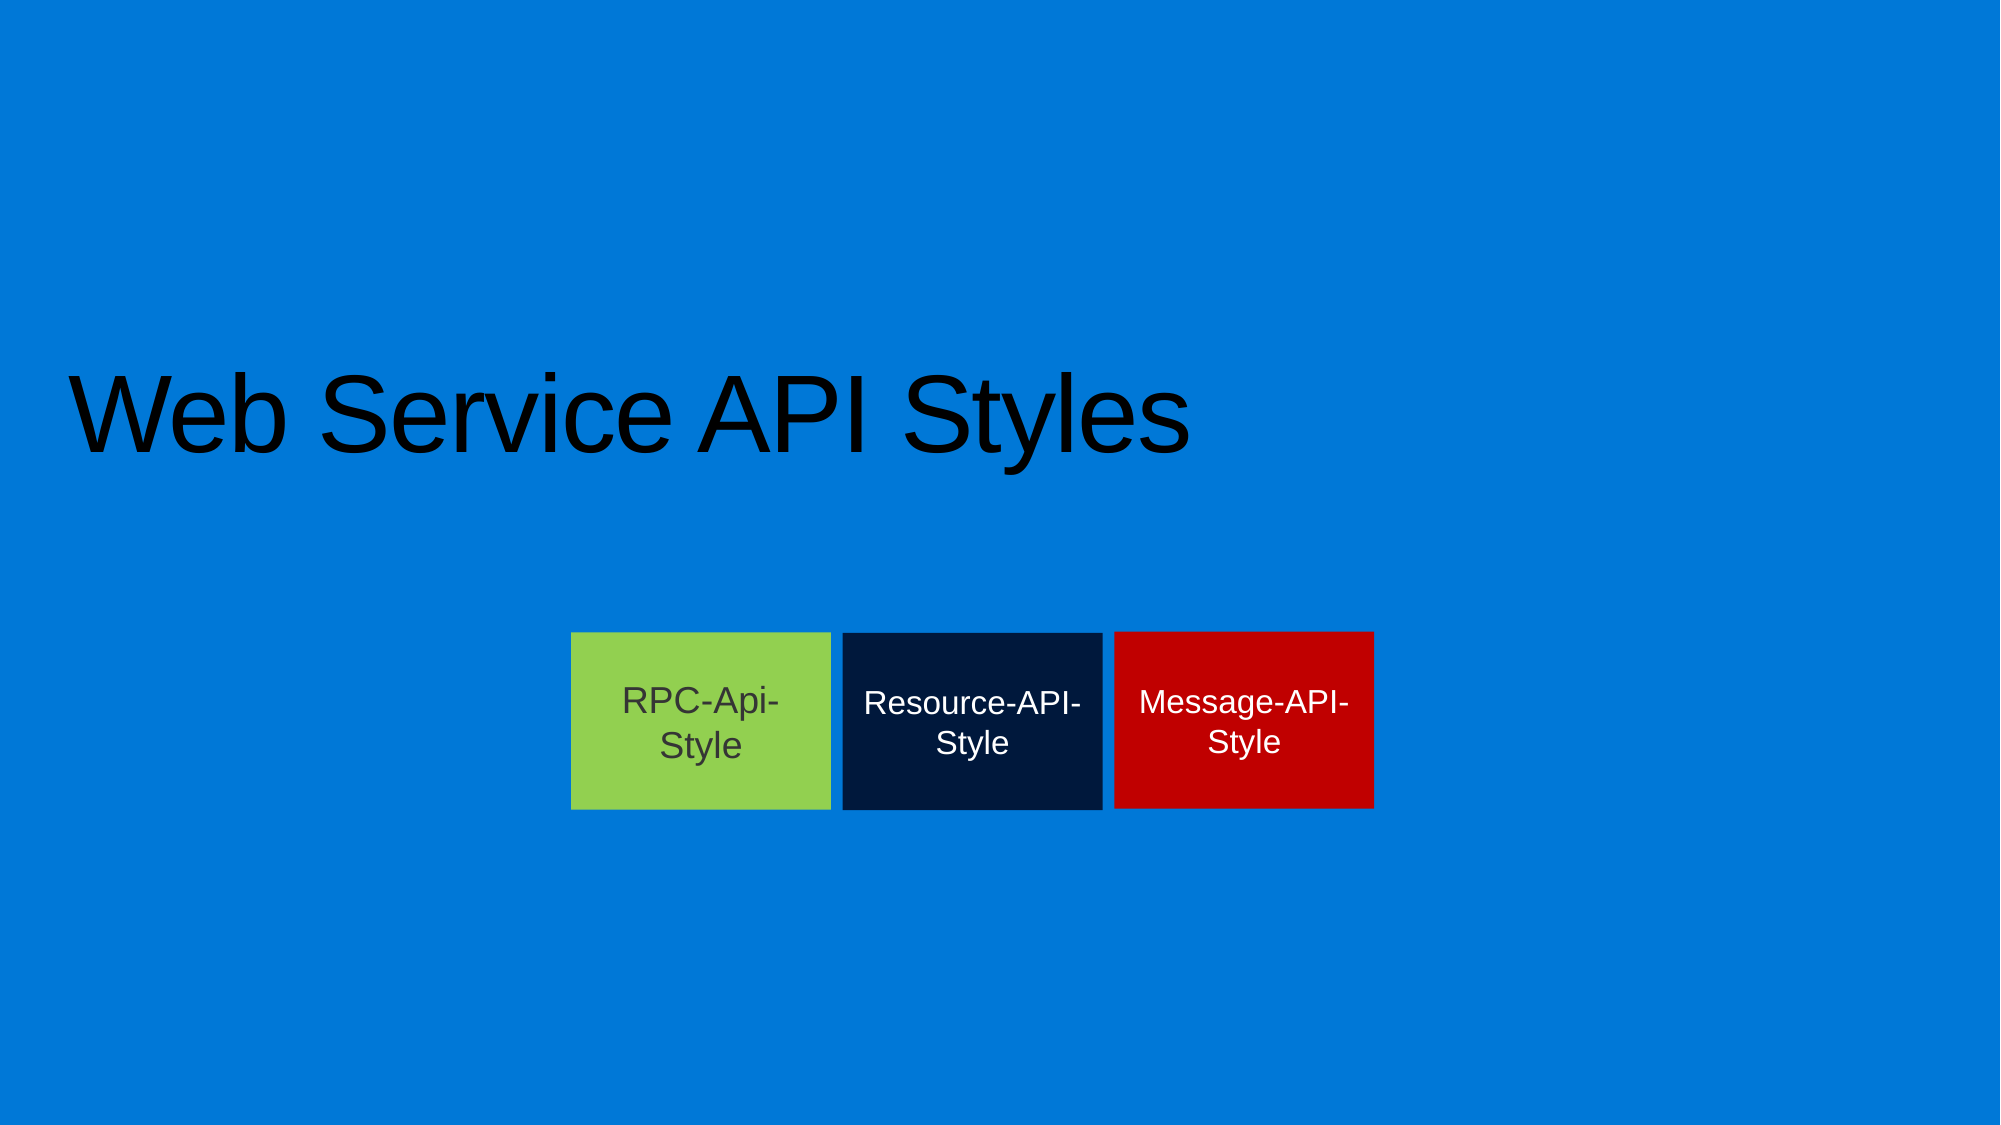

# Web Service API Styles
Message-API-Style
RPC-Api-Style
Resource-API-Style